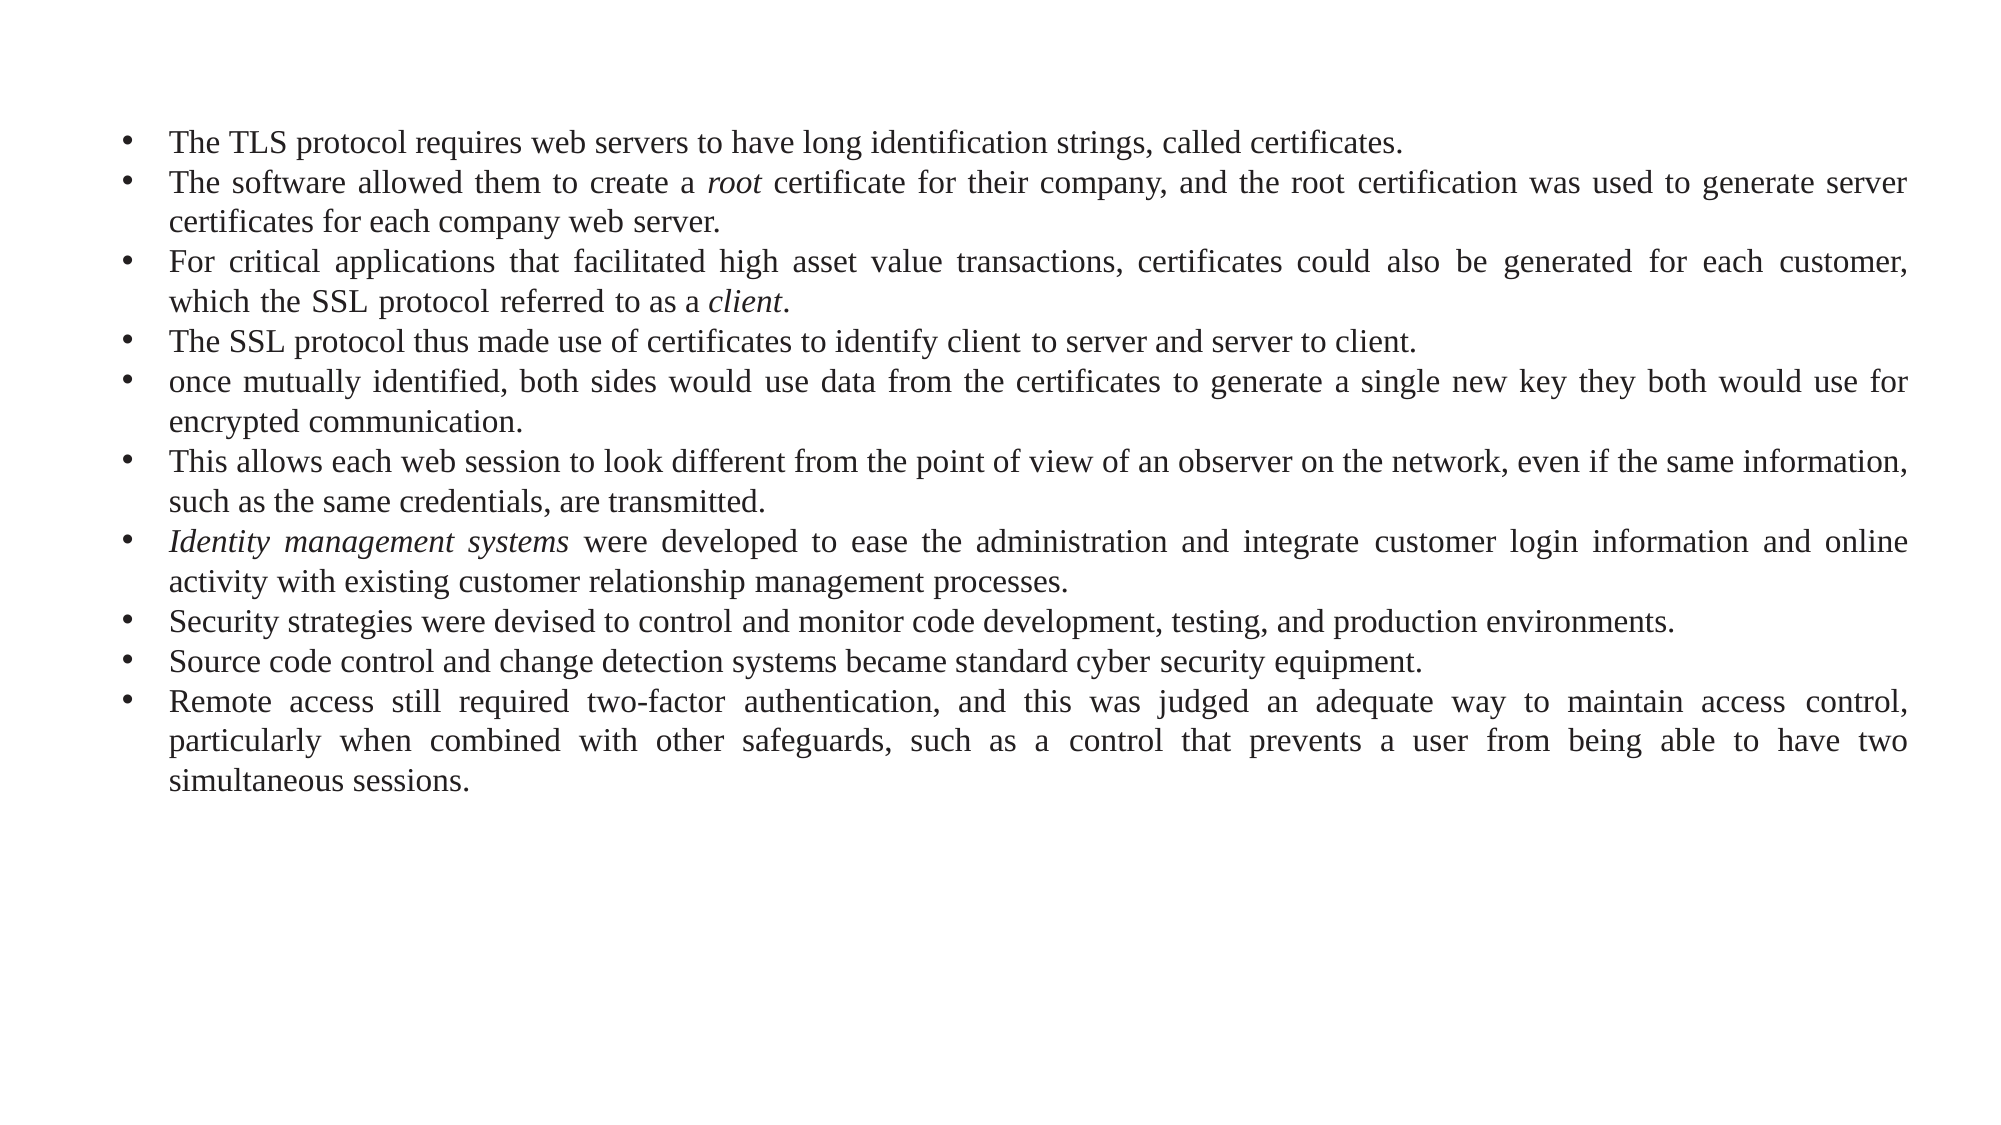

The TLS protocol requires web servers to have long identification strings, called certificates.
The software allowed them to create a root certificate for their company, and the root certification was used to generate server certificates for each company web server.
For critical applications that facilitated high asset value transactions, certificates could also be generated for each customer, which the SSL protocol referred to as a client.
The SSL protocol thus made use of certificates to identify client  to server and server to client.
once mutually identified, both sides would use data from the certificates to generate a single new key they both would use for encrypted communication.
This allows each web session to look different from the point of view of an observer on the network, even if the same information, such as the same credentials, are transmitted.
Identity management systems were developed to ease the administration and integrate customer login information and online activity with existing customer relationship management processes.
Security strategies were devised to control and monitor code development, testing, and production environments.
Source code control and change detection systems became standard cyber security equipment.
Remote access still required two-factor authentication, and this was judged an adequate way to maintain access control, particularly when combined with other safeguards, such as a control that prevents a user from being able to have two simultaneous sessions.